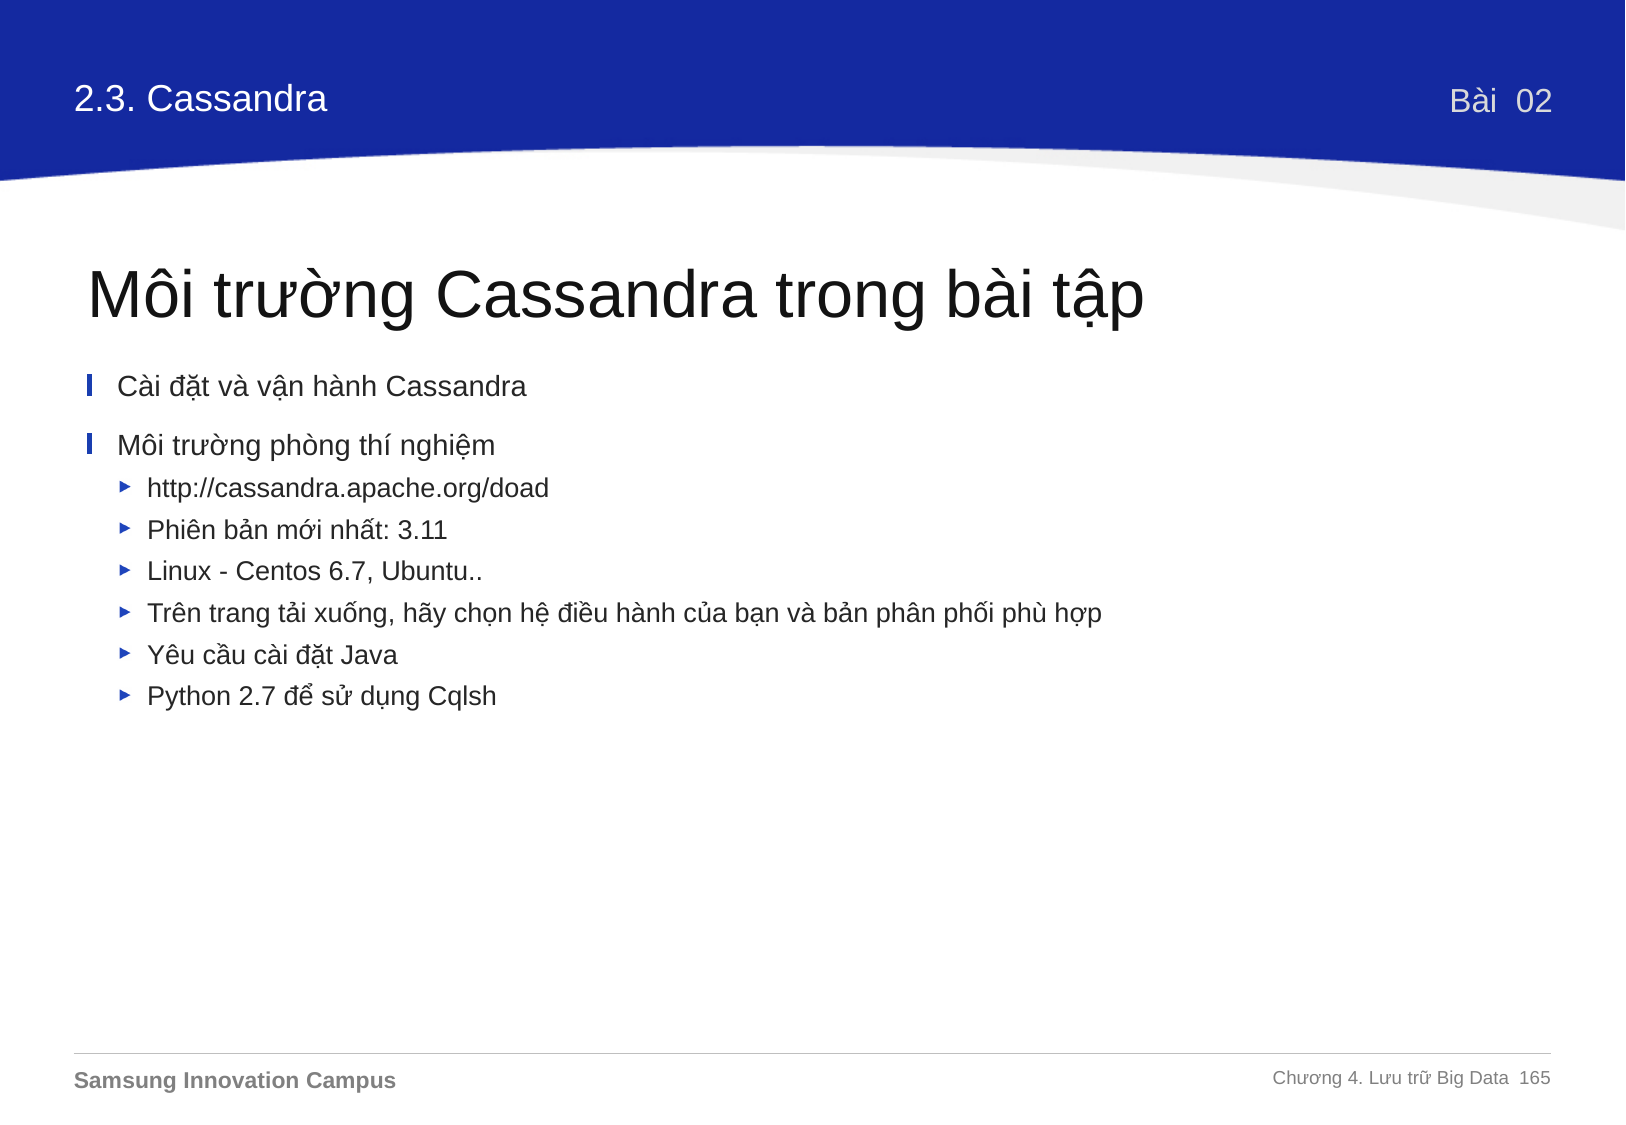

2.3. Cassandra
Bài  02

Môi trường Cassandra trong bài tập
Cài đặt và vận hành Cassandra
Môi trường phòng thí nghiệm
http://cassandra.apache.org/doad
Phiên bản mới nhất: 3.11
Linux - Centos 6.7, Ubuntu..
Trên trang tải xuống, hãy chọn hệ điều hành của bạn và bản phân phối phù hợp
Yêu cầu cài đặt Java
Python 2.7 để sử dụng Cqlsh